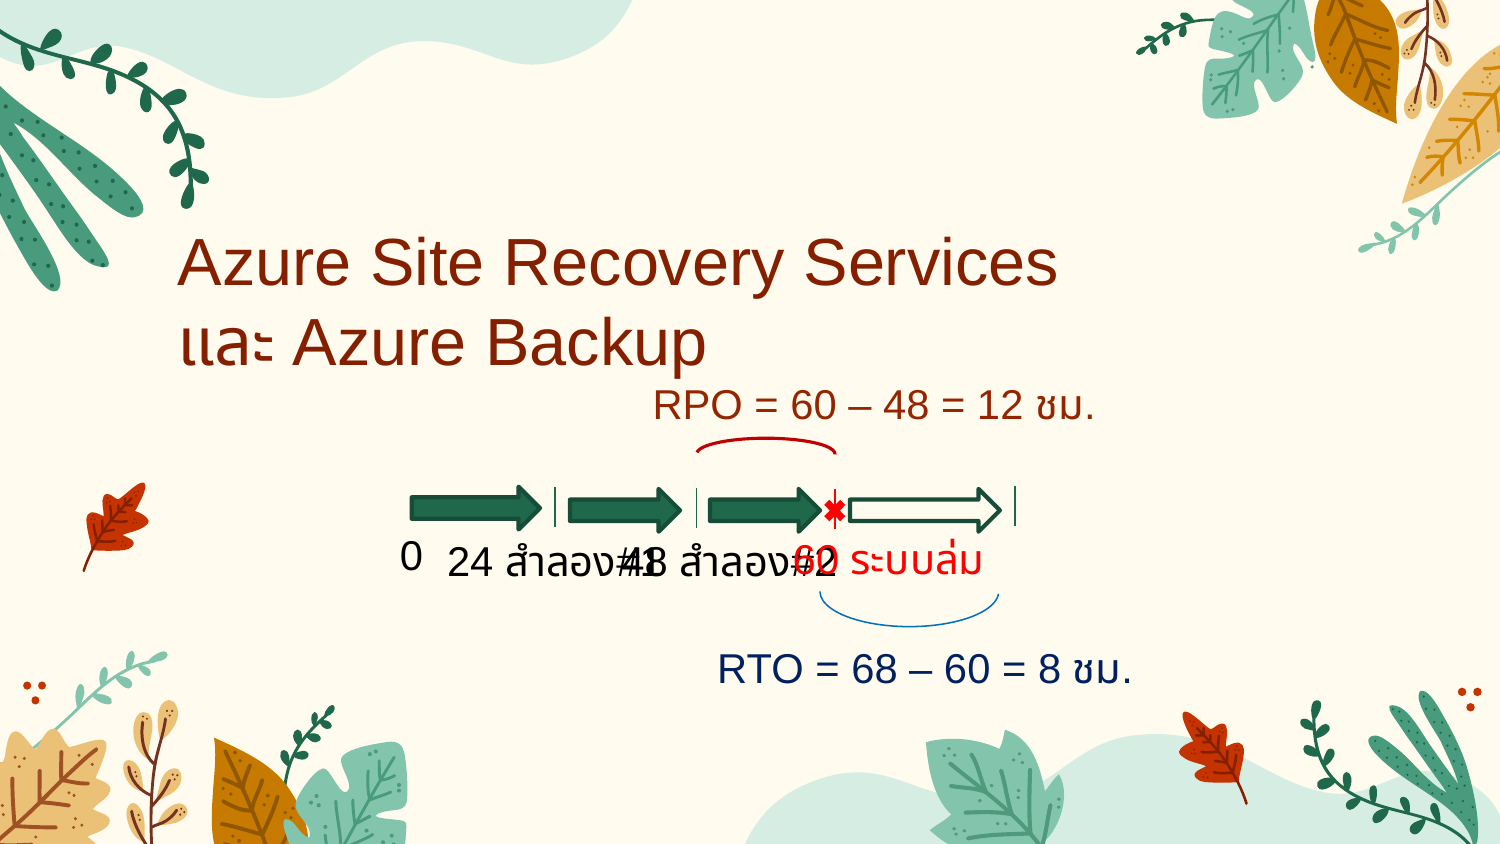

Azure Site Recovery Services
และ Azure Backup

RPO = 60 – 48 = 12 ชม.

0
60 ระบบล่ม
24 สำลอง#1
48 สำลอง#2

RTO = 68 – 60 = 8 ชม.